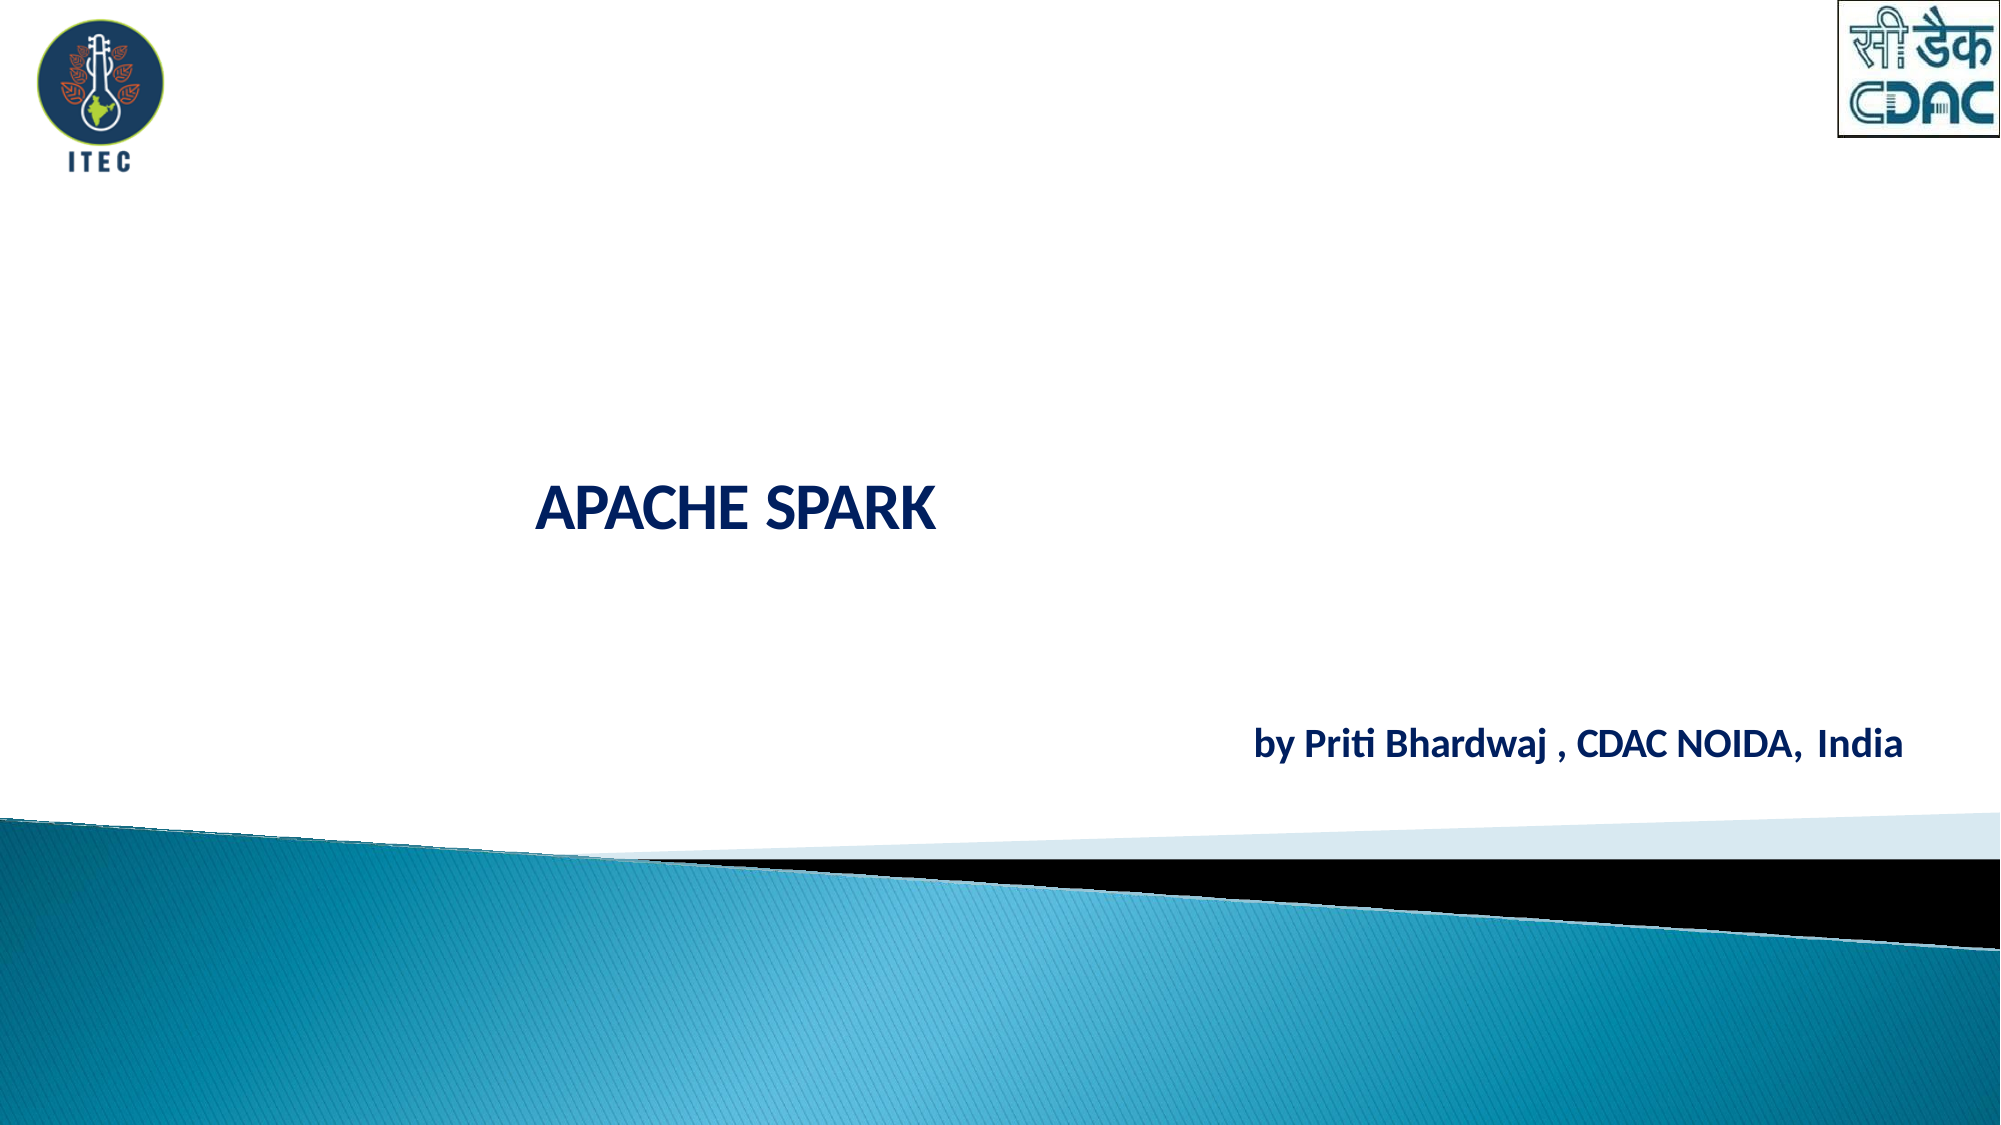

APACHE SPARK
by Priti Bhardwaj , CDAC NOIDA, India